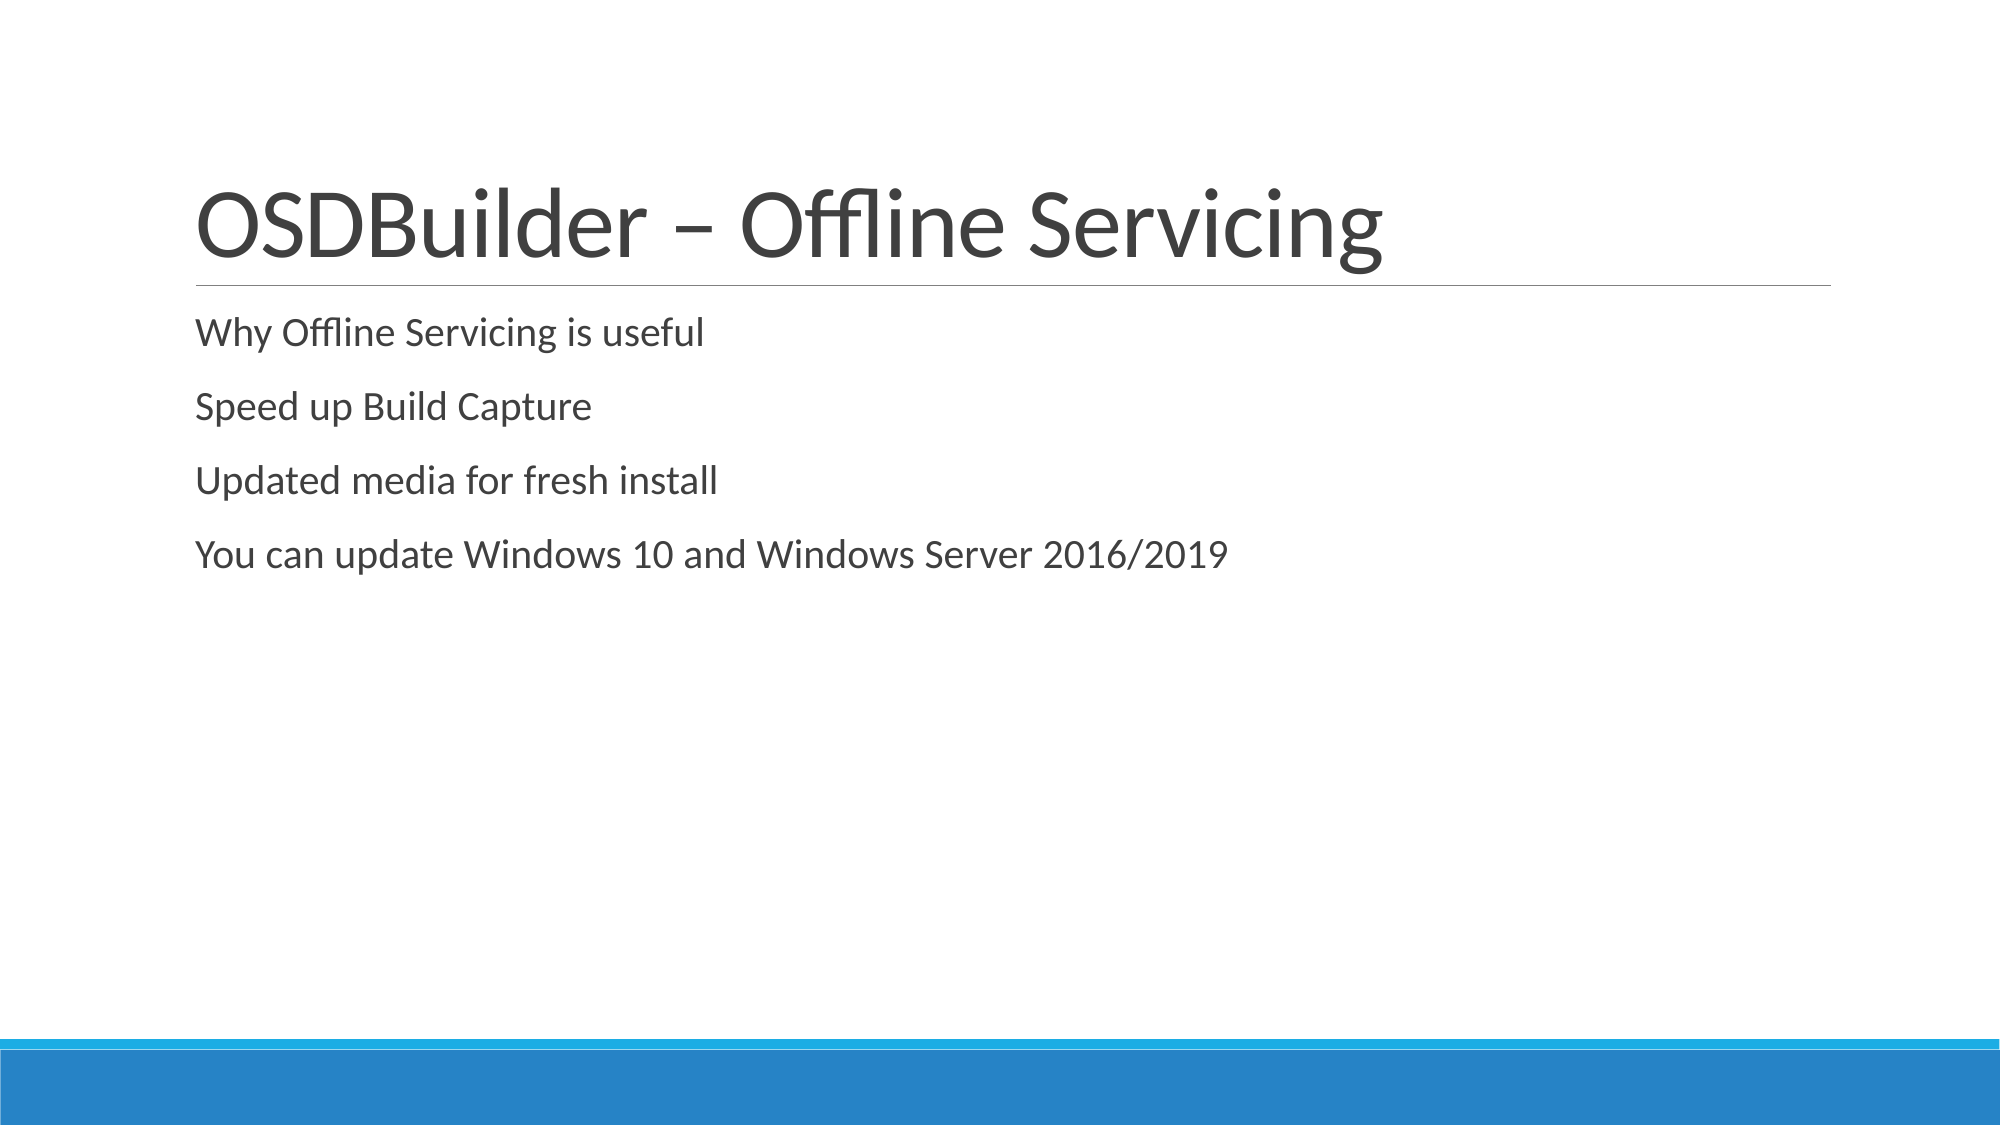

# OSDBuilder – Offline Servicing
Why Offline Servicing is useful
Speed up Build Capture
Updated media for fresh install
You can update Windows 10 and Windows Server 2016/2019